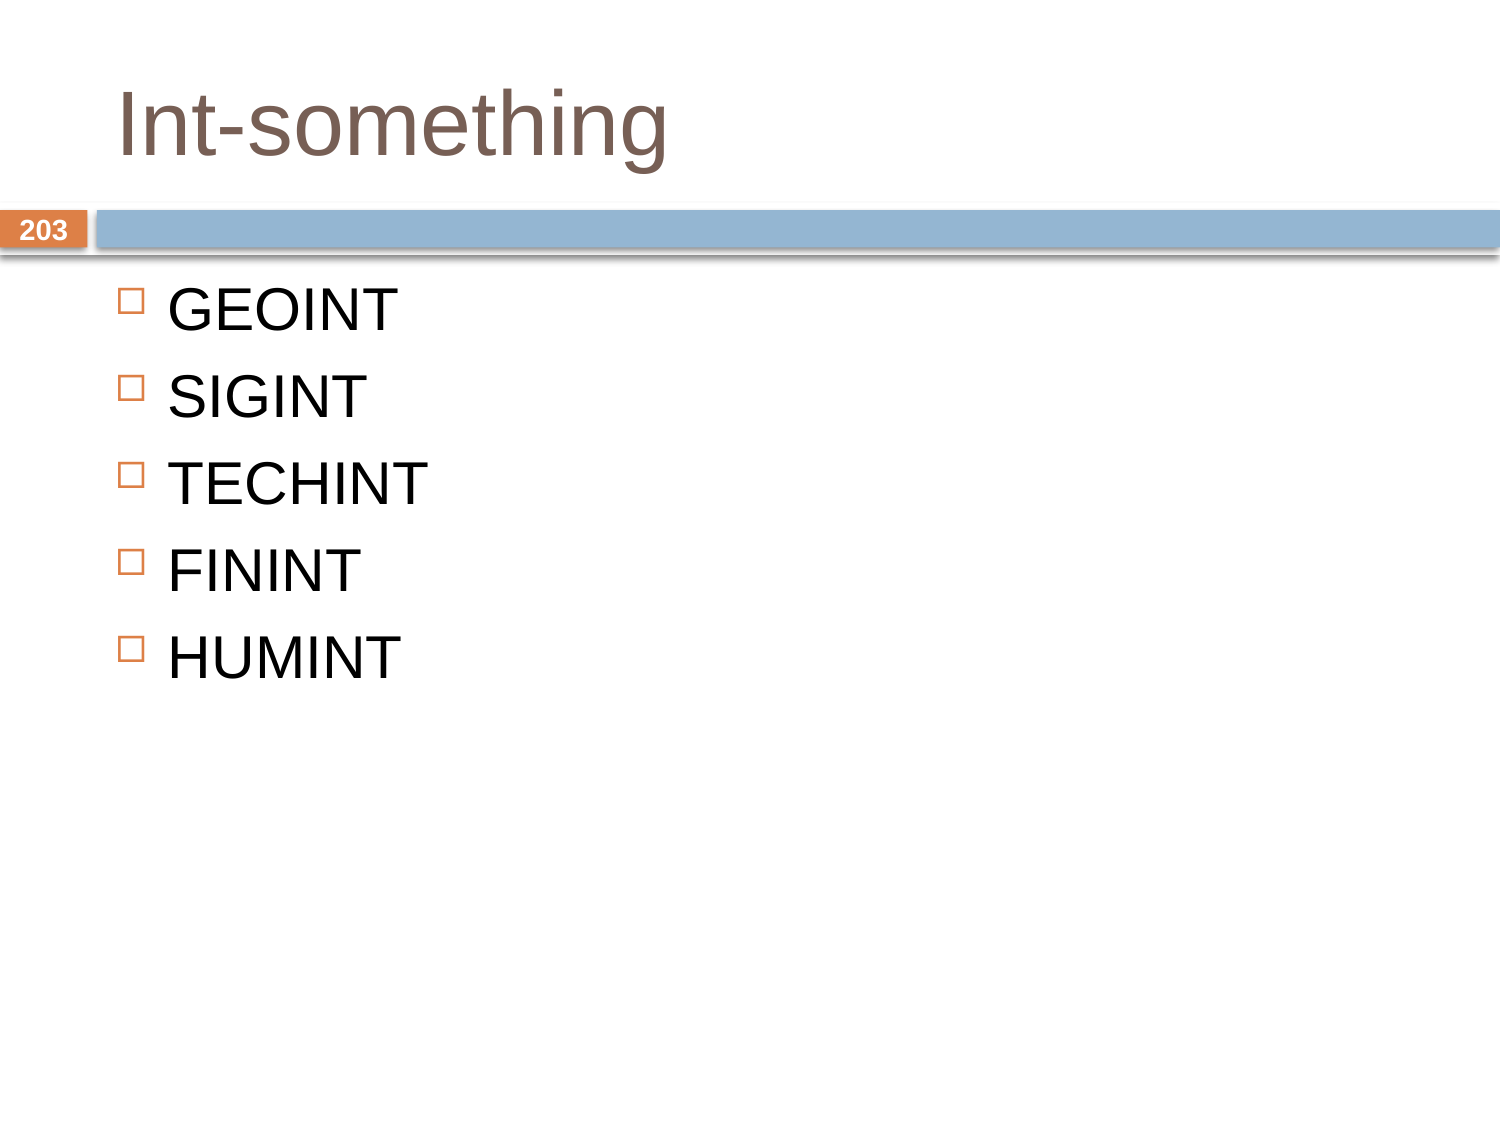

# Int-something
203
GEOINT
SIGINT
TECHINT
FININT
HUMINT